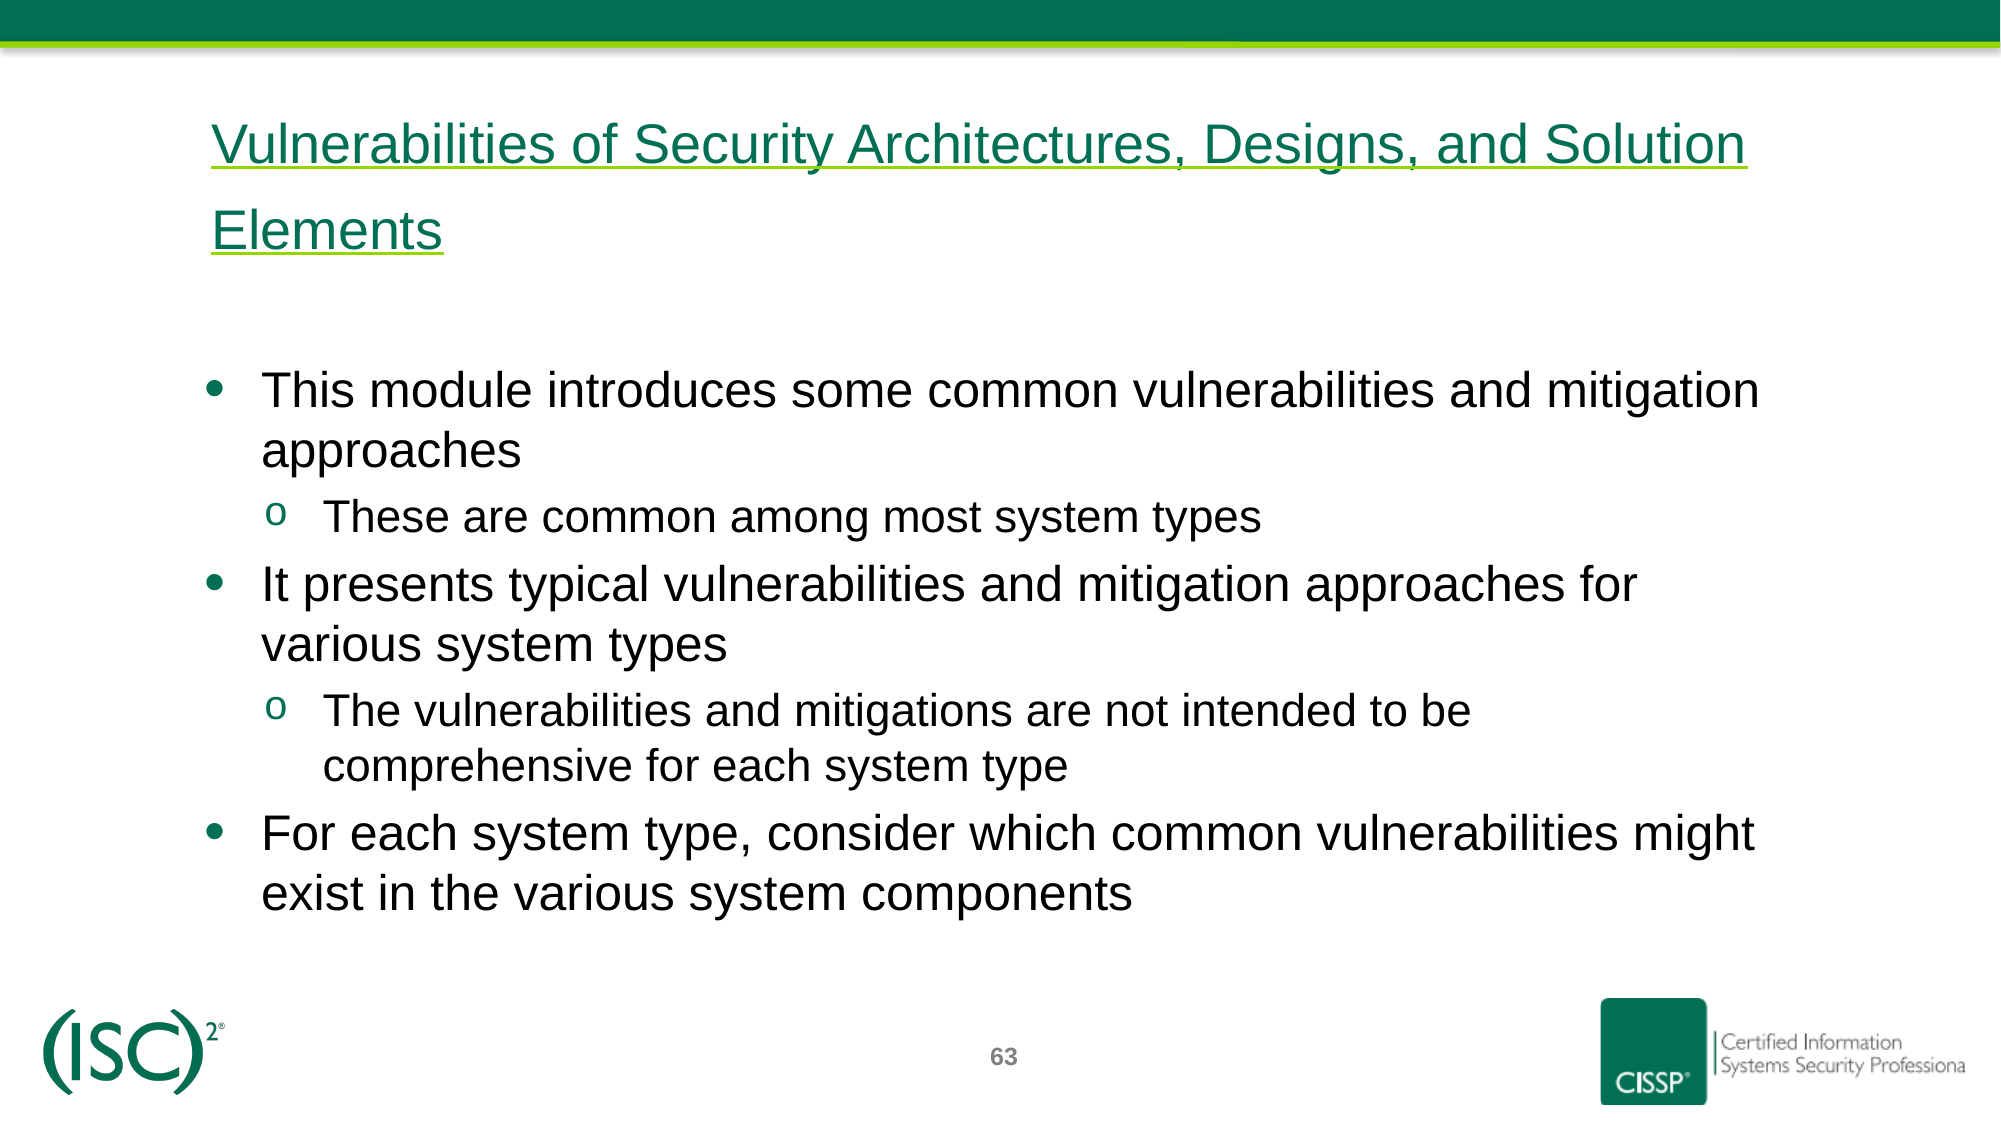

# Vulnerabilities of Security Architectures, Designs, and Solution Elements
This module introduces some common vulnerabilities and mitigation approaches
These are common among most system types
It presents typical vulnerabilities and mitigation approaches for various system types
The vulnerabilities and mitigations are not intended to be comprehensive for each system type
For each system type, consider which common vulnerabilities might exist in the various system components